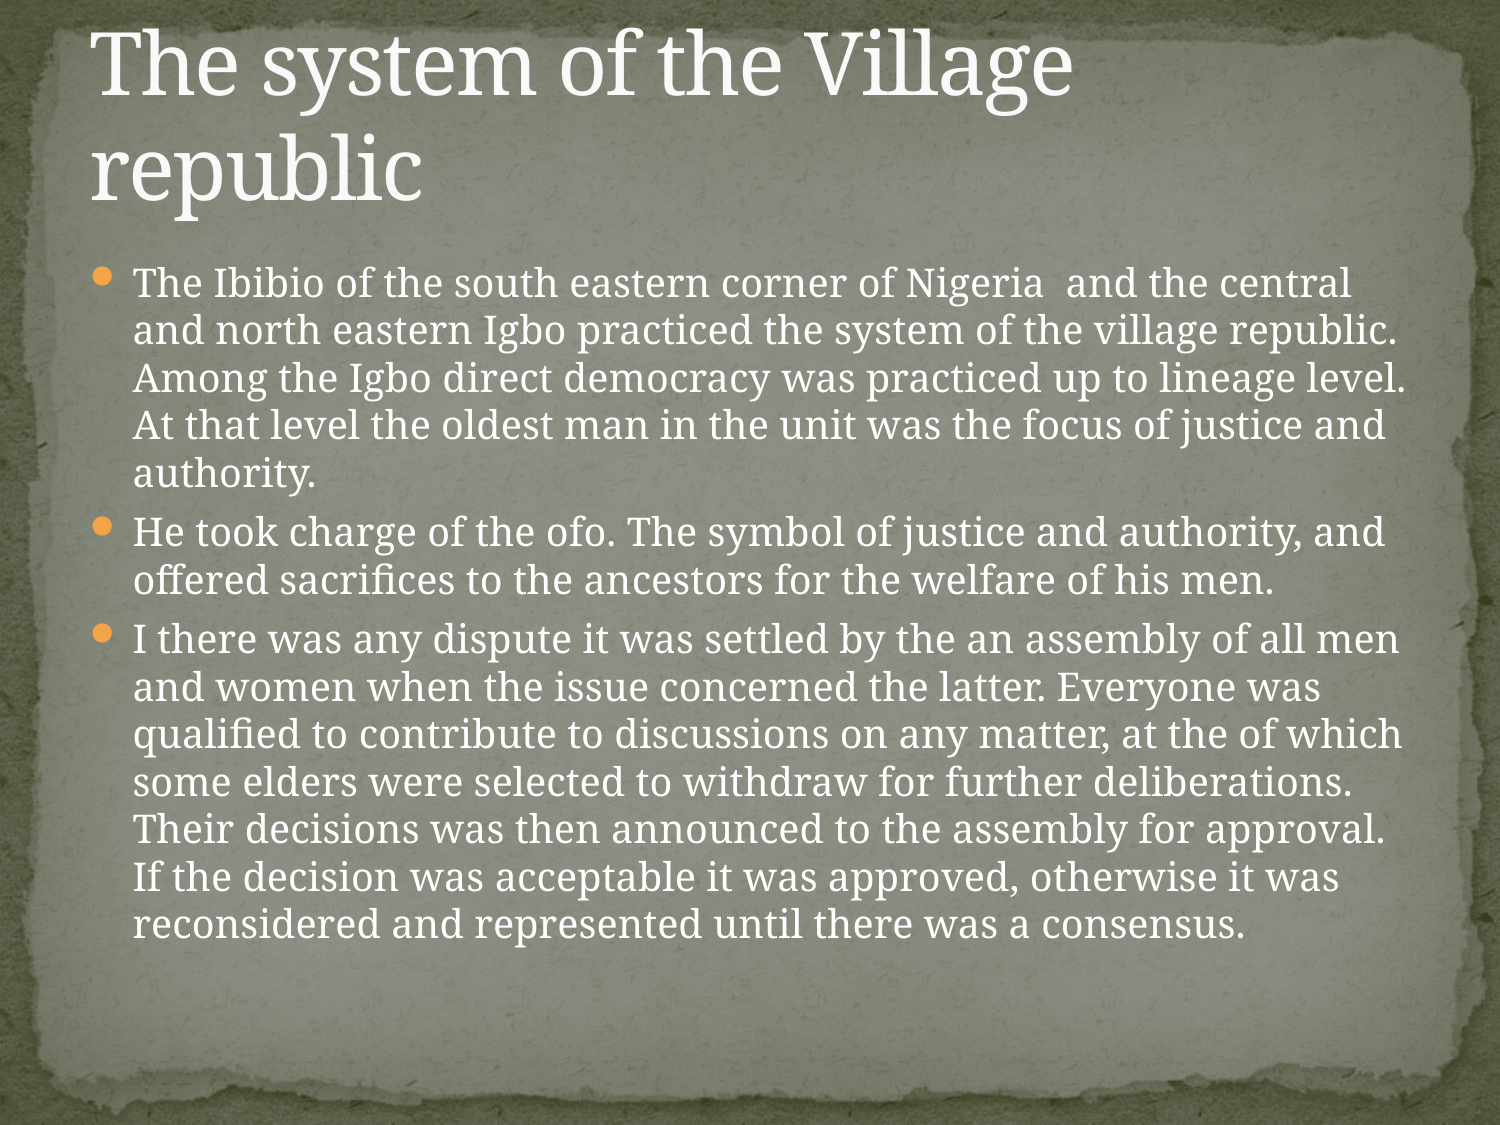

# The system of the Village republic
The Ibibio of the south eastern corner of Nigeria  and the central and north eastern Igbo practiced the system of the village republic. Among the Igbo direct democracy was practiced up to lineage level. At that level the oldest man in the unit was the focus of justice and authority.
He took charge of the ofo. The symbol of justice and authority, and offered sacrifices to the ancestors for the welfare of his men.
I there was any dispute it was settled by the an assembly of all men and women when the issue concerned the latter. Everyone was qualified to contribute to discussions on any matter, at the of which some elders were selected to withdraw for further deliberations. Their decisions was then announced to the assembly for approval. If the decision was acceptable it was approved, otherwise it was reconsidered and represented until there was a consensus.